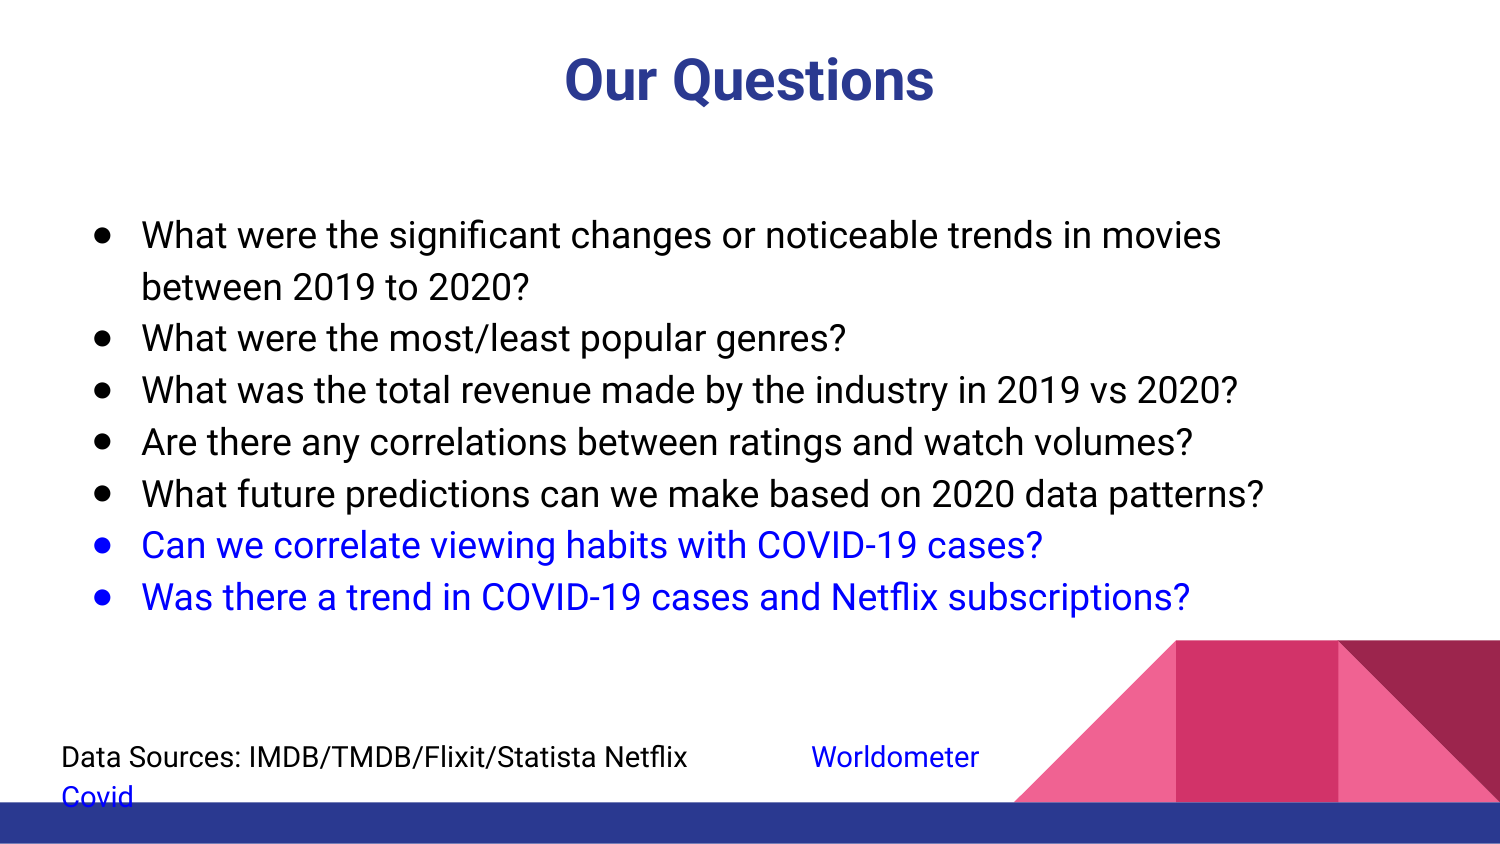

# Our Questions
What were the significant changes or noticeable trends in movies between 2019 to 2020?
What were the most/least popular genres?
What was the total revenue made by the industry in 2019 vs 2020?
Are there any correlations between ratings and watch volumes?
What future predictions can we make based on 2020 data patterns?
Can we correlate viewing habits with COVID-19 cases?
Was there a trend in COVID-19 cases and Netflix subscriptions?
Data Sources: IMDB/TMDB/Flixit/Statista Netflix	Worldometer Covid